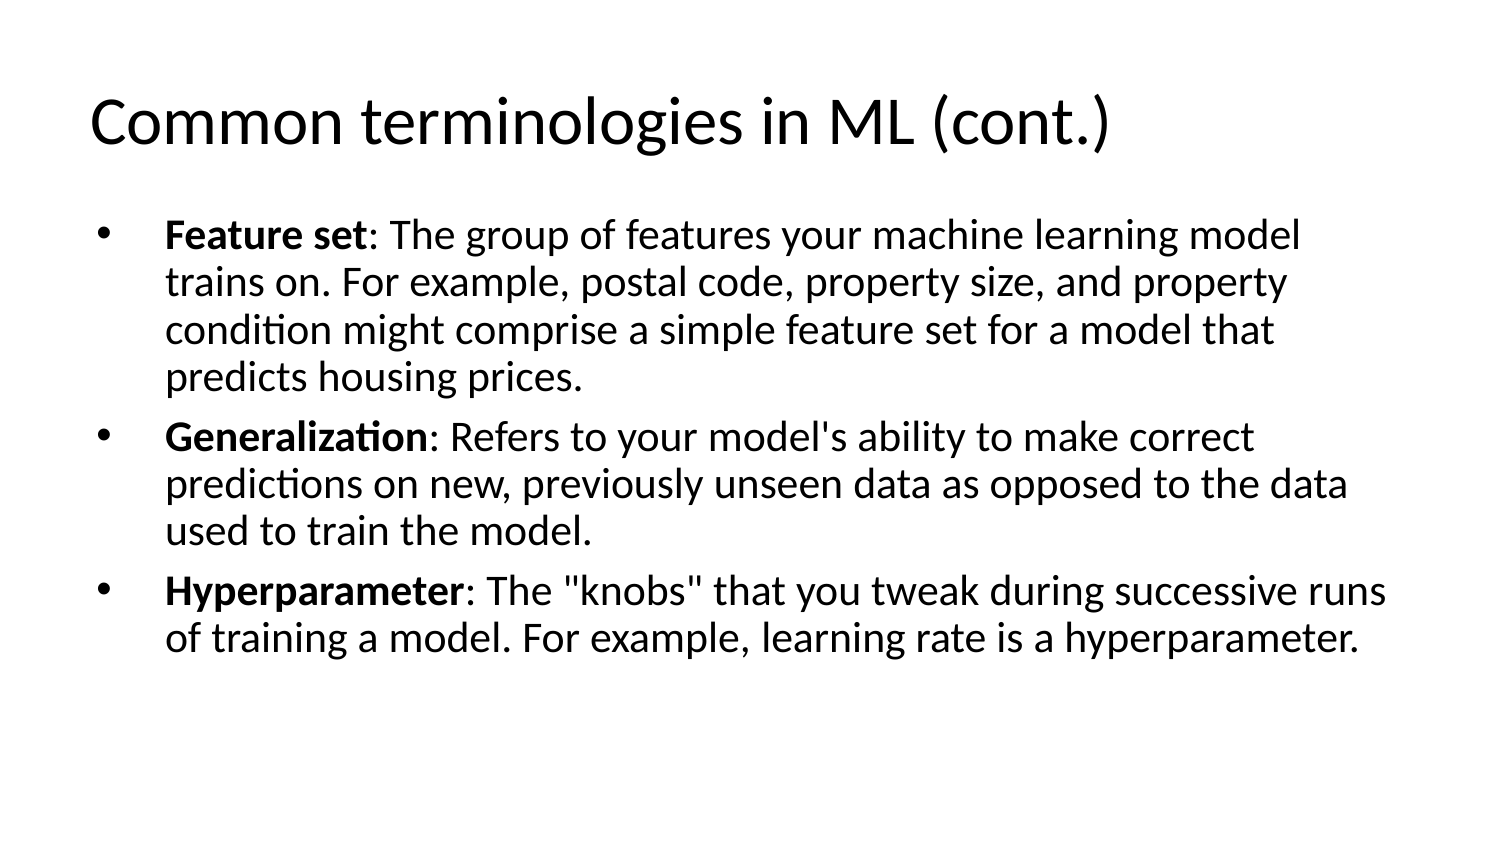

# Common terminologies in ML (cont.)
Feature set: The group of features your machine learning model trains on. For example, postal code, property size, and property condition might comprise a simple feature set for a model that predicts housing prices.
Generalization: Refers to your model's ability to make correct predictions on new, previously unseen data as opposed to the data used to train the model.
Hyperparameter: The "knobs" that you tweak during successive runs of training a model. For example, learning rate is a hyperparameter.